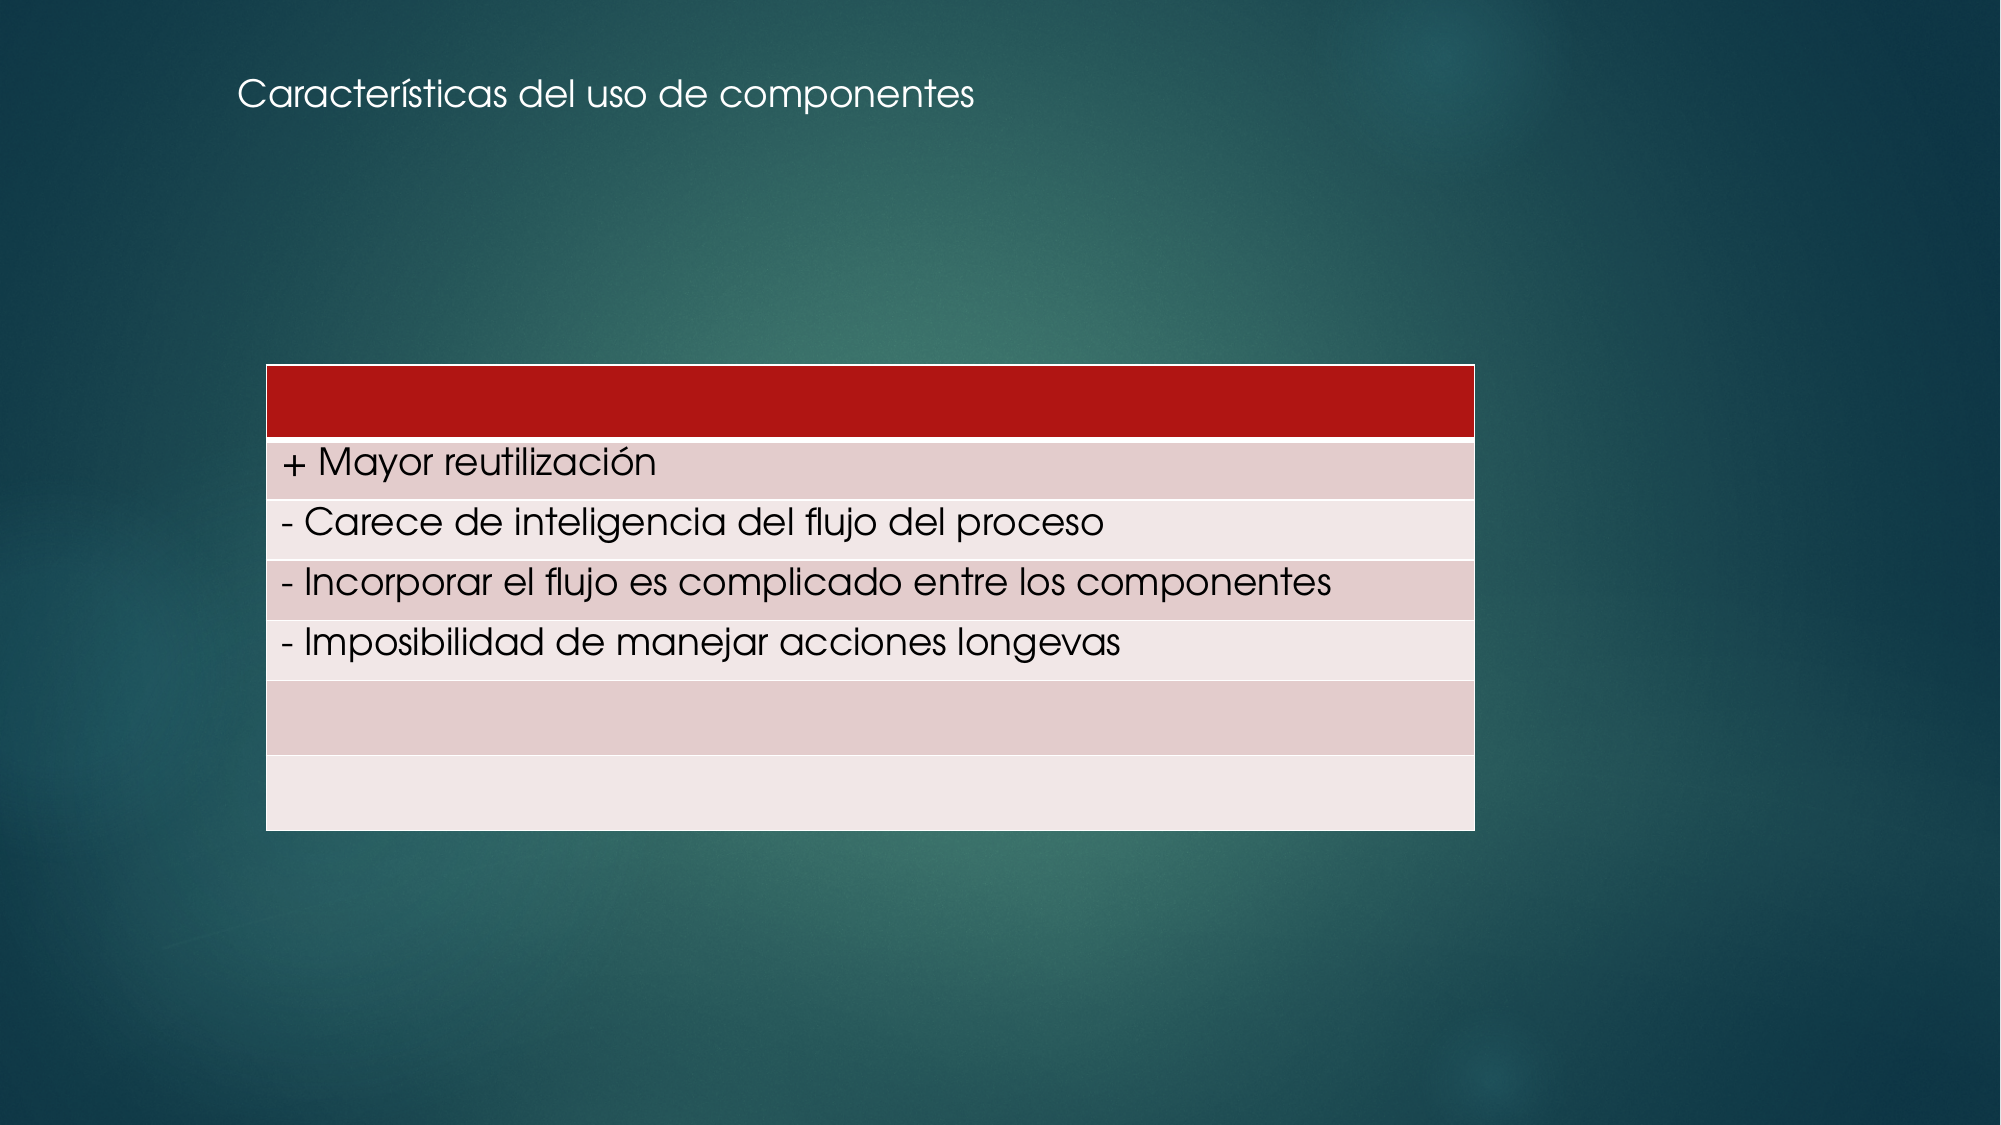

Características del uso de componentes
|  |
| --- |
| + Mayor reutilización |
| - Carece de inteligencia del flujo del proceso |
| - Incorporar el flujo es complicado entre los componentes |
| - Imposibilidad de manejar acciones longevas |
|  |
|  |